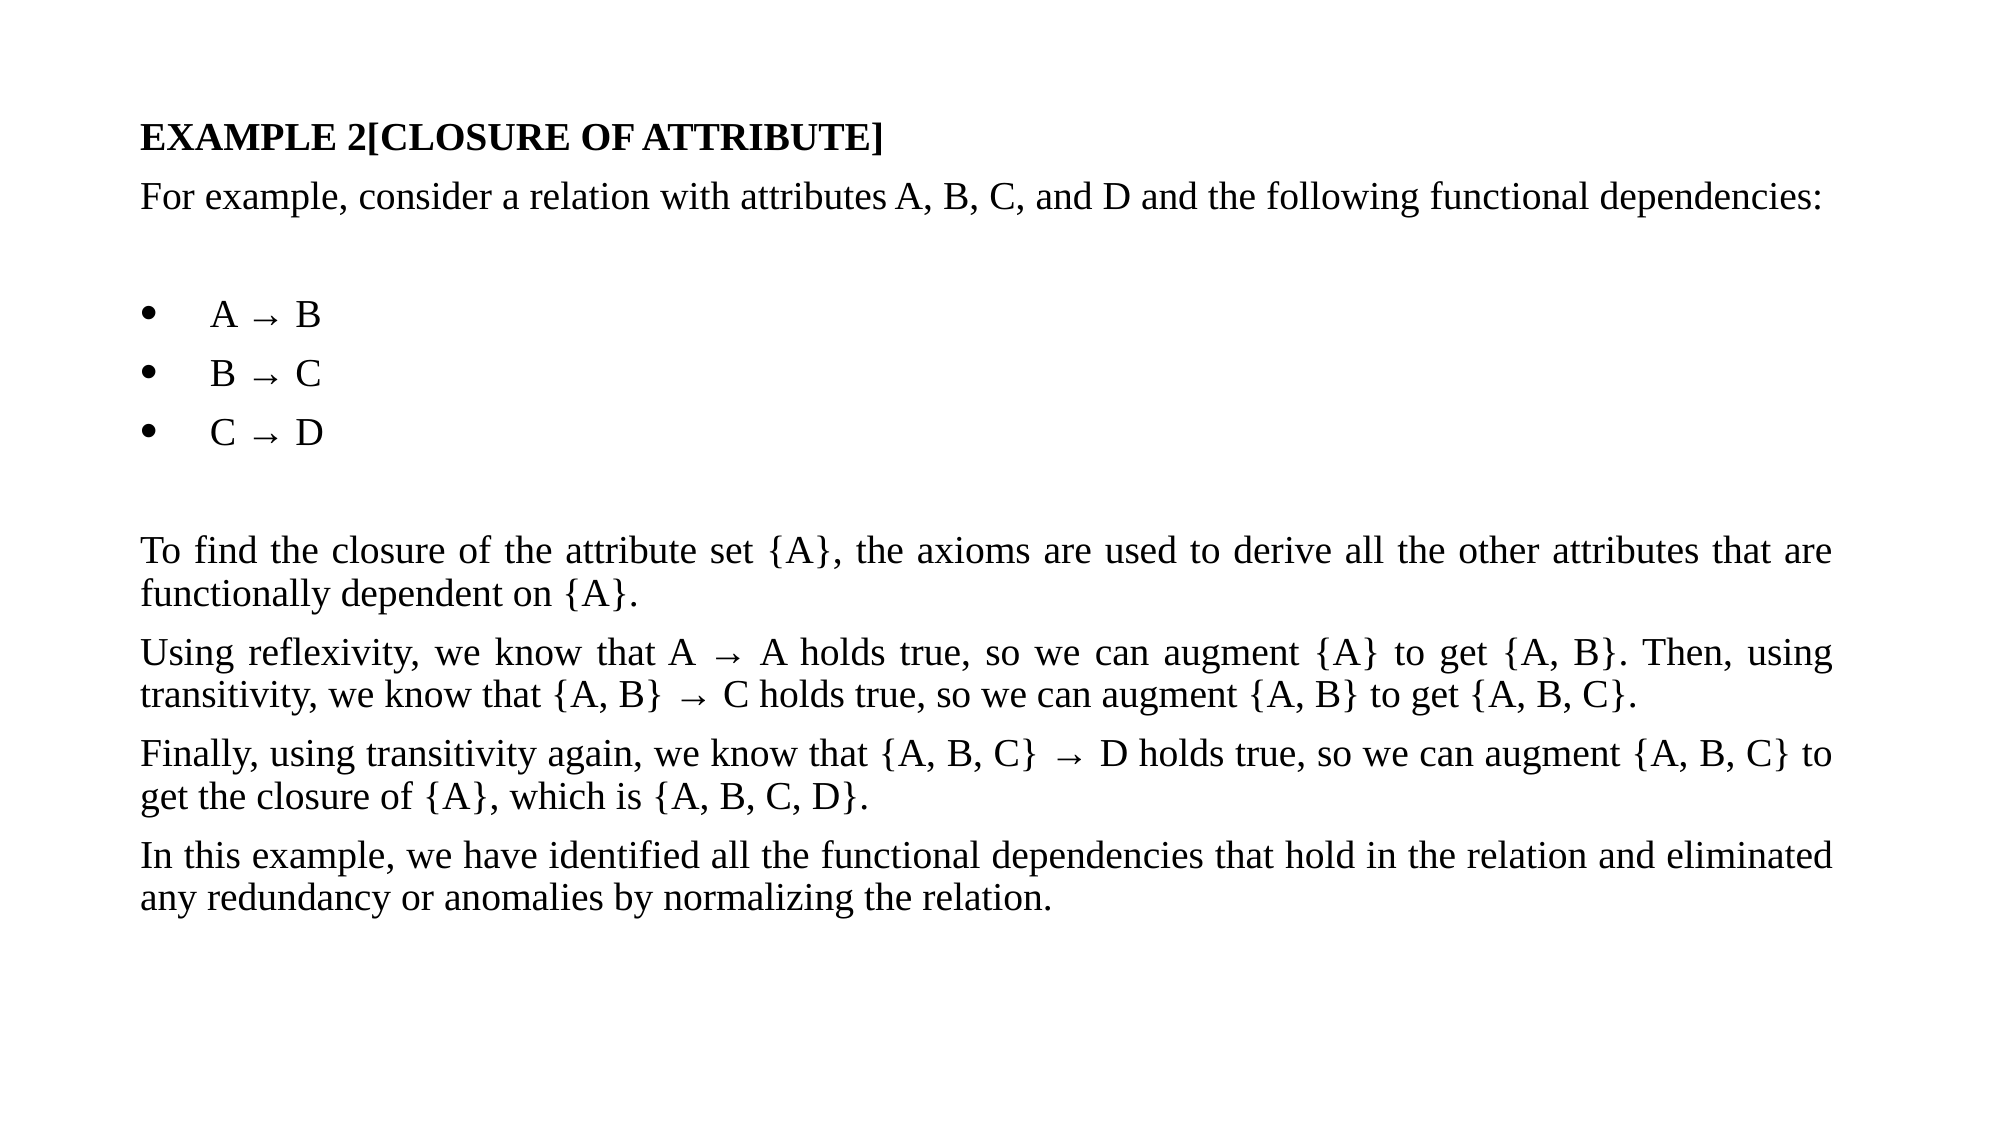

EXAMPLE 2[CLOSURE OF ATTRIBUTE]
For example, consider a relation with attributes A, B, C, and D and the following functional dependencies:

A → B
B → C
C → D

To find the closure of the attribute set {A}, the axioms are used to derive all the other attributes that are functionally dependent on {A}.
Using reflexivity, we know that A → A holds true, so we can augment {A} to get {A, B}. Then, using transitivity, we know that {A, B} → C holds true, so we can augment {A, B} to get {A, B, C}.
Finally, using transitivity again, we know that {A, B, C} → D holds true, so we can augment {A, B, C} to get the closure of {A}, which is {A, B, C, D}.
In this example, we have identified all the functional dependencies that hold in the relation and eliminated any redundancy or anomalies by normalizing the relation.